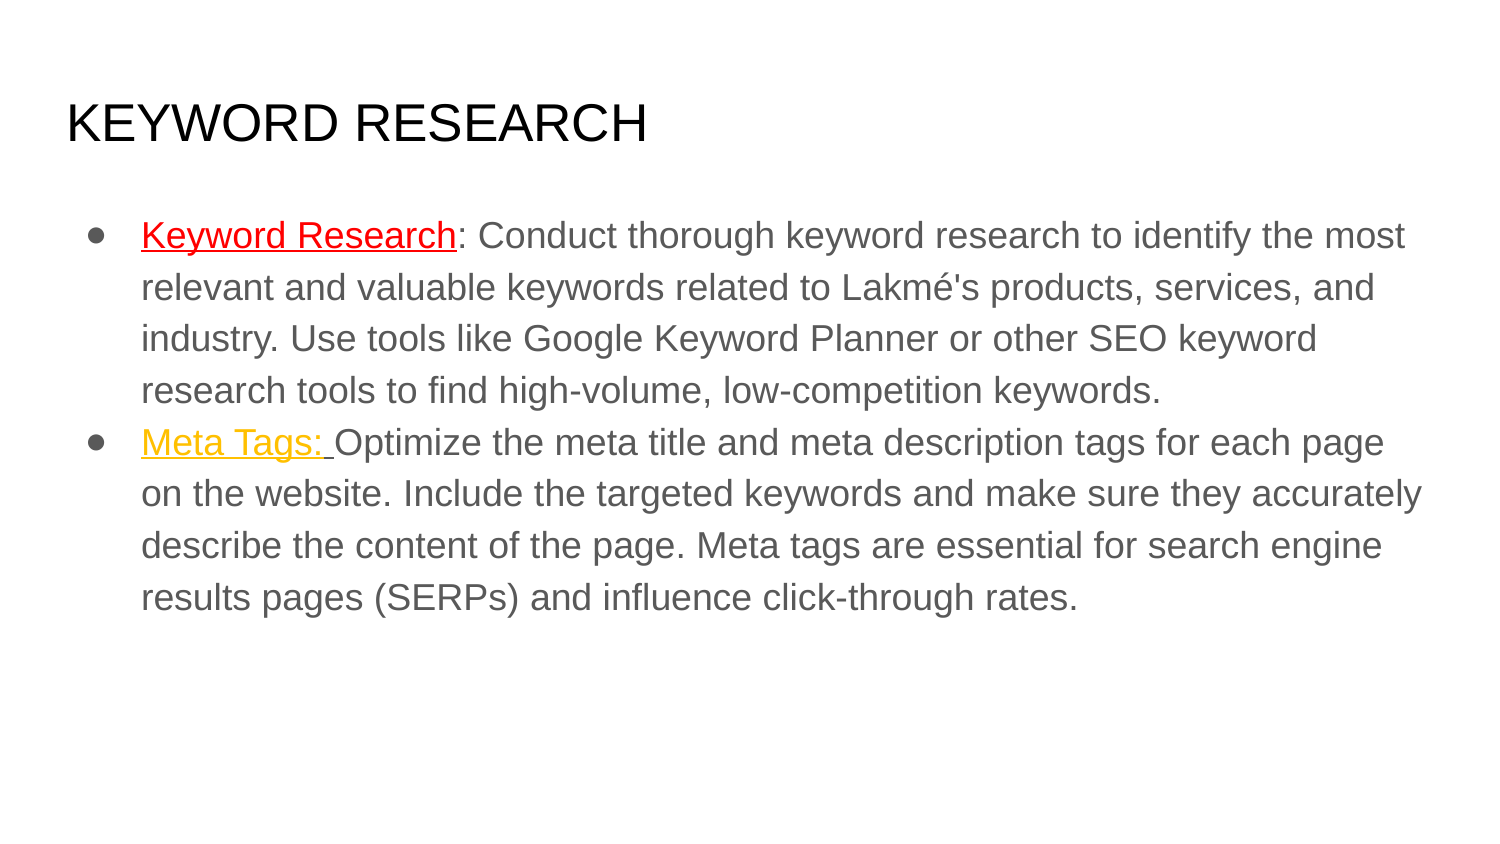

# KEYWORD RESEARCH
Keyword Research: Conduct thorough keyword research to identify the most relevant and valuable keywords related to Lakmé's products, services, and industry. Use tools like Google Keyword Planner or other SEO keyword research tools to find high-volume, low-competition keywords.
Meta Tags: Optimize the meta title and meta description tags for each page on the website. Include the targeted keywords and make sure they accurately describe the content of the page. Meta tags are essential for search engine results pages (SERPs) and influence click-through rates.